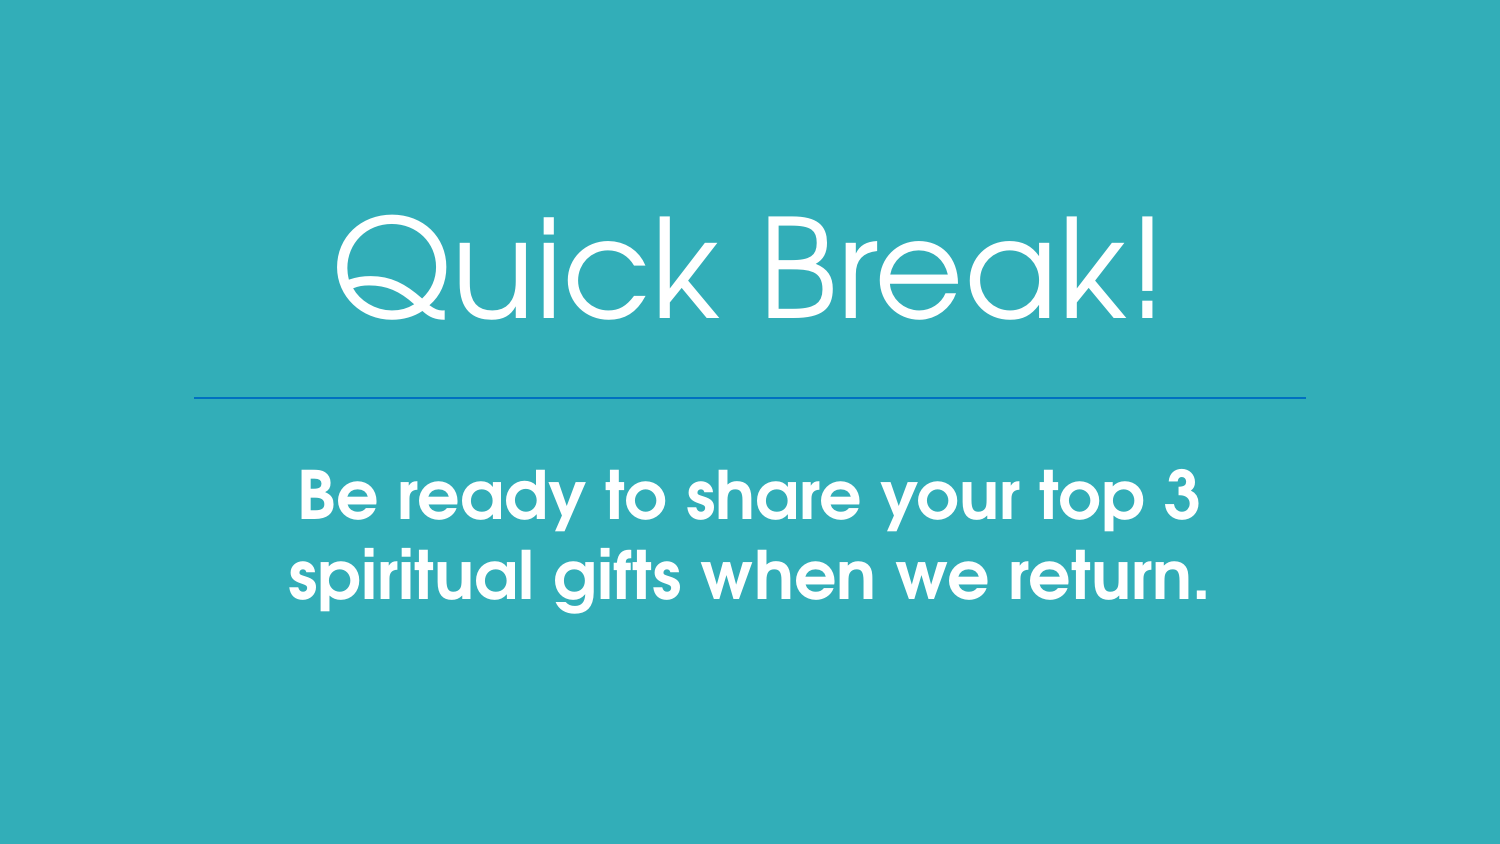

Quick Break!
Be ready to share your top 3 spiritual gifts when we return.